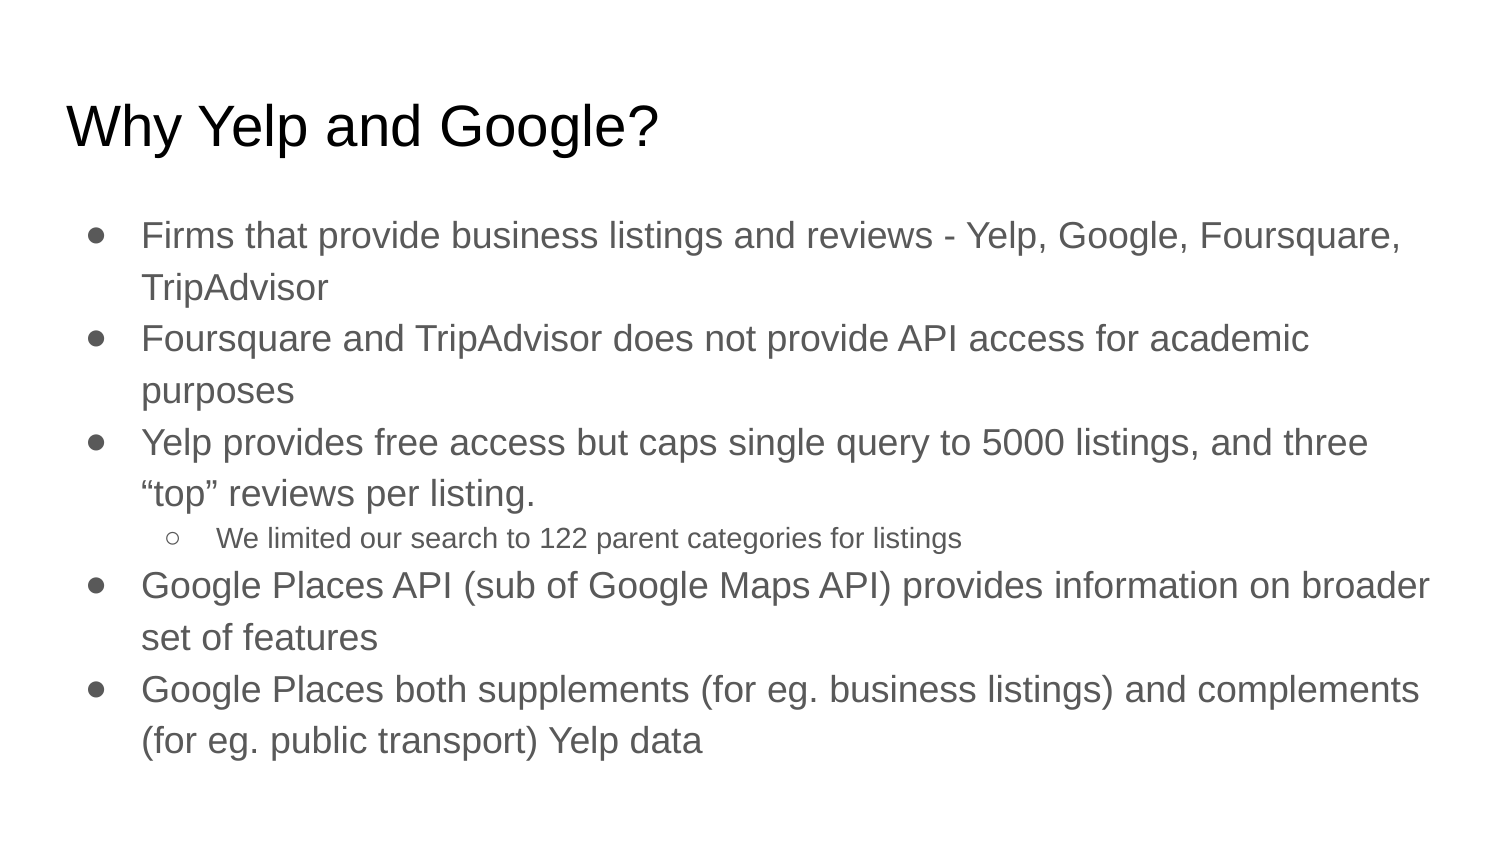

# Why Yelp and Google?
Firms that provide business listings and reviews - Yelp, Google, Foursquare, TripAdvisor
Foursquare and TripAdvisor does not provide API access for academic purposes
Yelp provides free access but caps single query to 5000 listings, and three “top” reviews per listing.
We limited our search to 122 parent categories for listings
Google Places API (sub of Google Maps API) provides information on broader set of features
Google Places both supplements (for eg. business listings) and complements (for eg. public transport) Yelp data